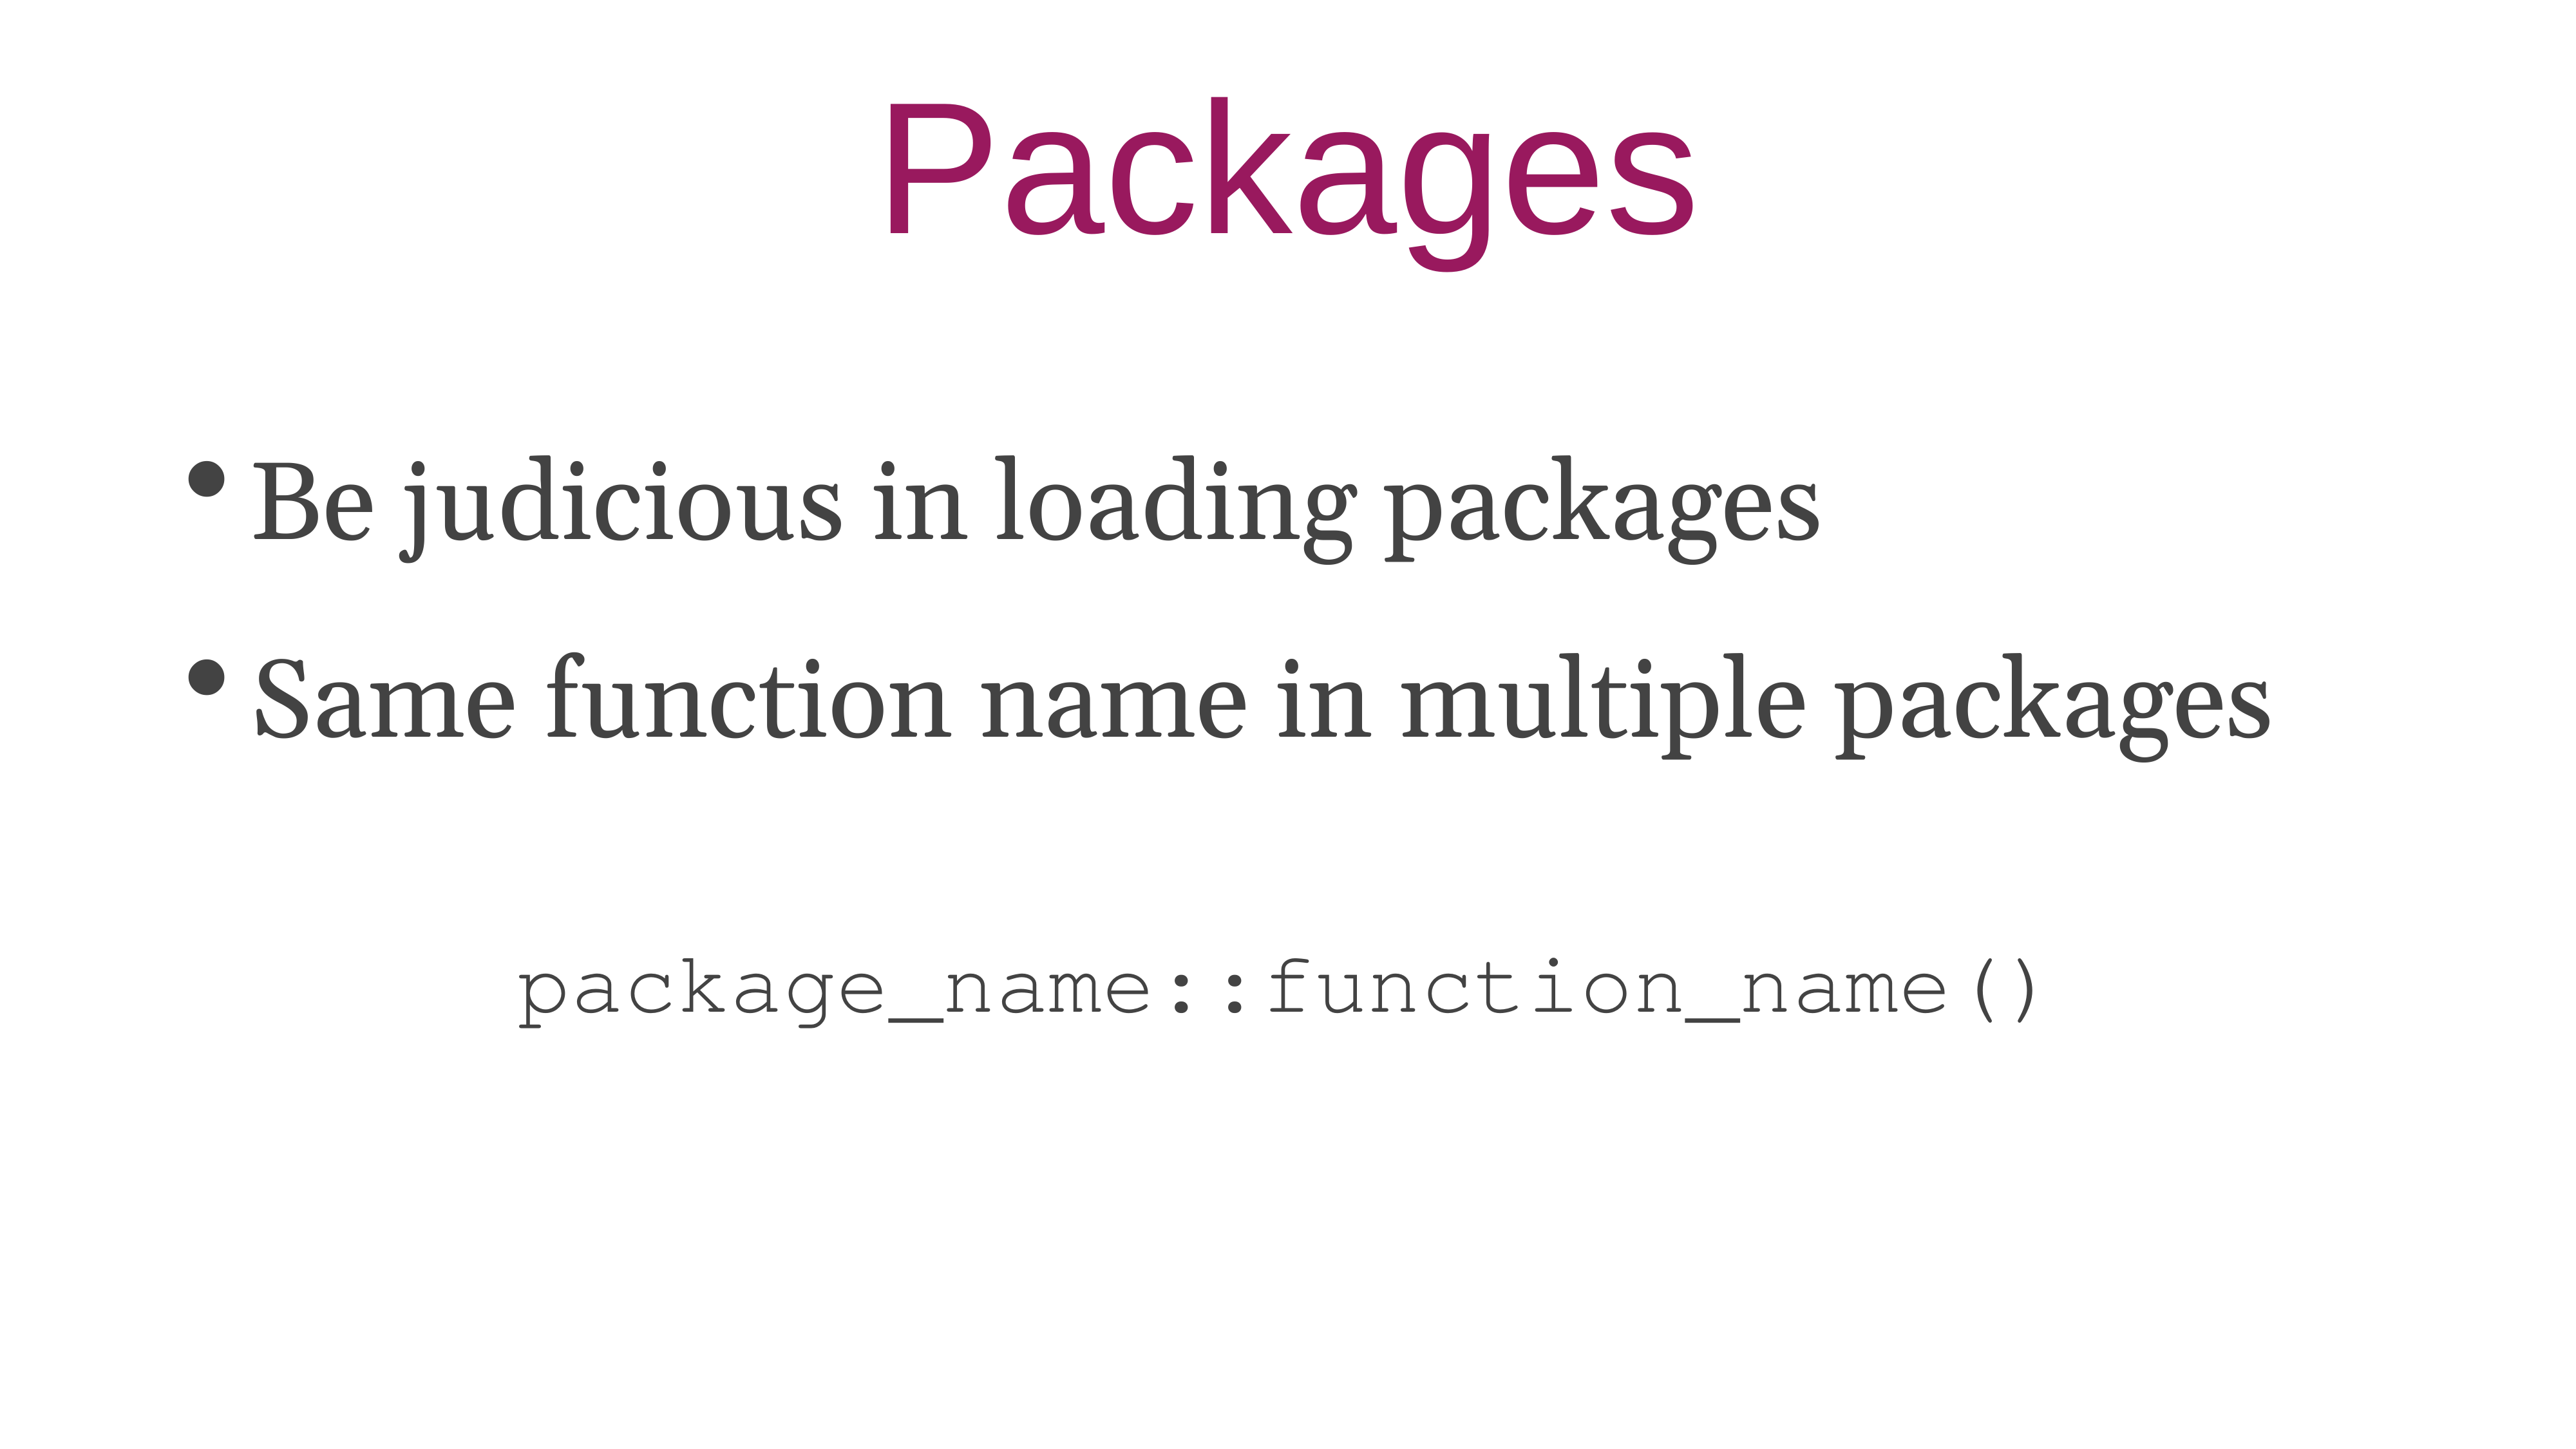

# Packages
Be judicious in loading packages
Same function name in multiple packages
package_name::function_name()